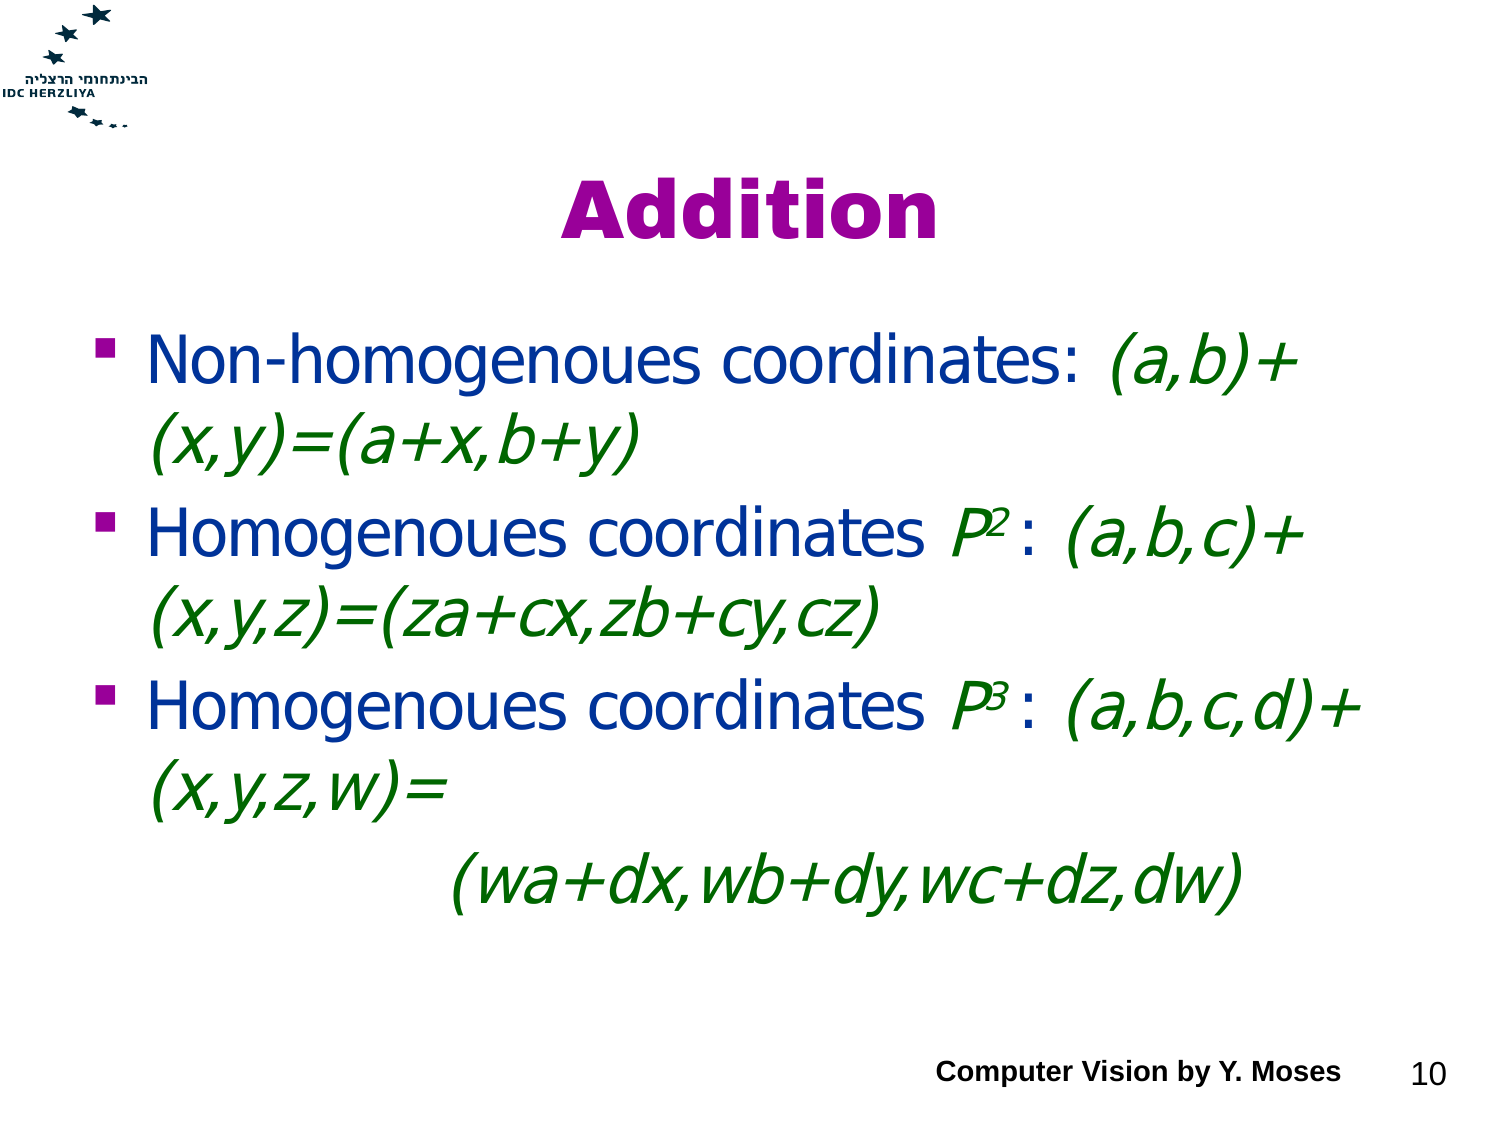

# Addition
Non-homogenoues coordinates: (a,b)+(x,y)=(a+x,b+y)
Homogenoues coordinates P2 : (a,b,c)+(x,y,z)=(za+cx,zb+cy,cz)
Homogenoues coordinates P3 : (a,b,c,d)+(x,y,z,w)=
			(wa+dx,wb+dy,wc+dz,dw)
Computer Vision by Y. Moses
10